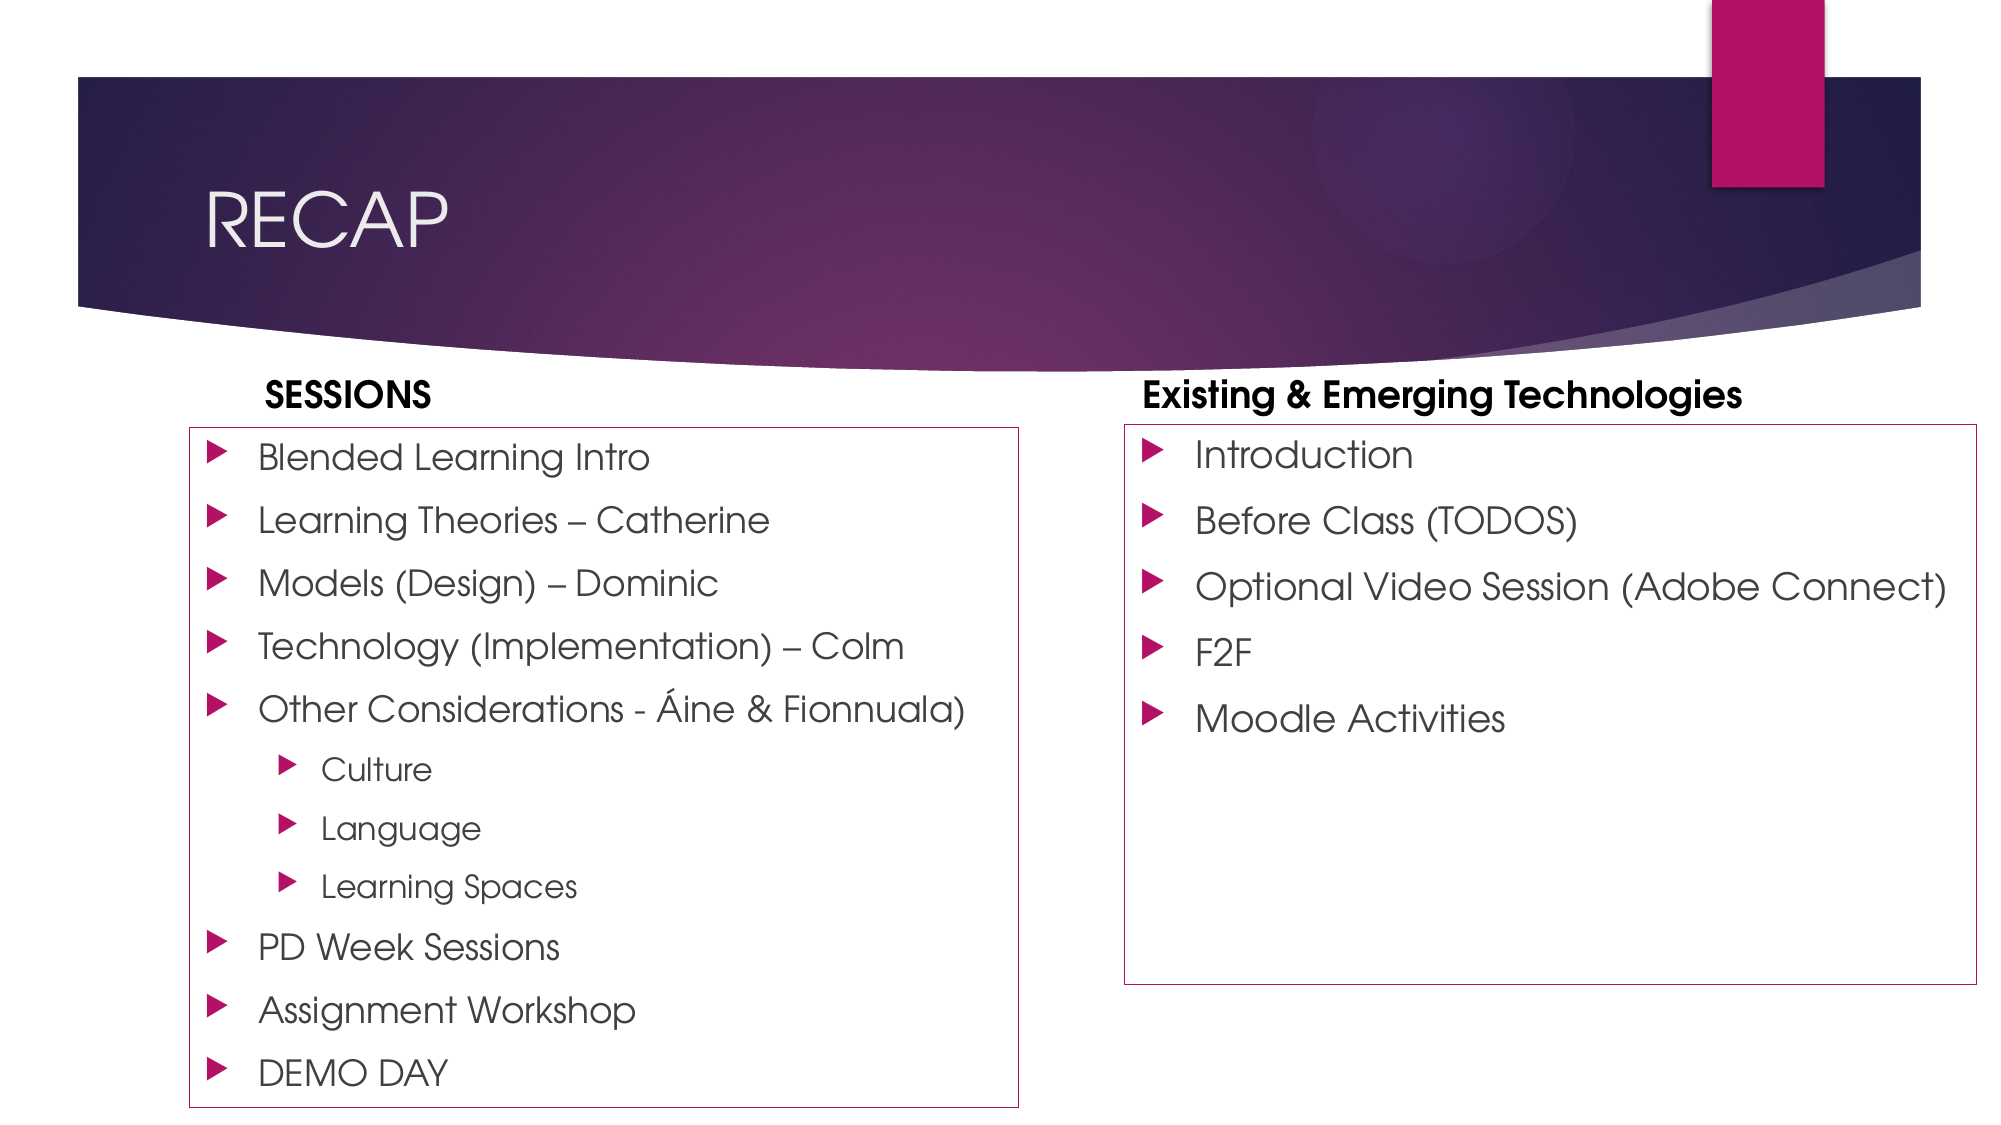

# RECAP
SESSIONS
Existing & Emerging Technologies
Introduction
Before Class (TODOS)
Optional Video Session (Adobe Connect)
F2F
Moodle Activities
Blended Learning Intro
Learning Theories – Catherine
Models (Design) – Dominic
Technology (Implementation) – Colm
Other Considerations - Áine & Fionnuala)
Culture
Language
Learning Spaces
PD Week Sessions
Assignment Workshop
DEMO DAY